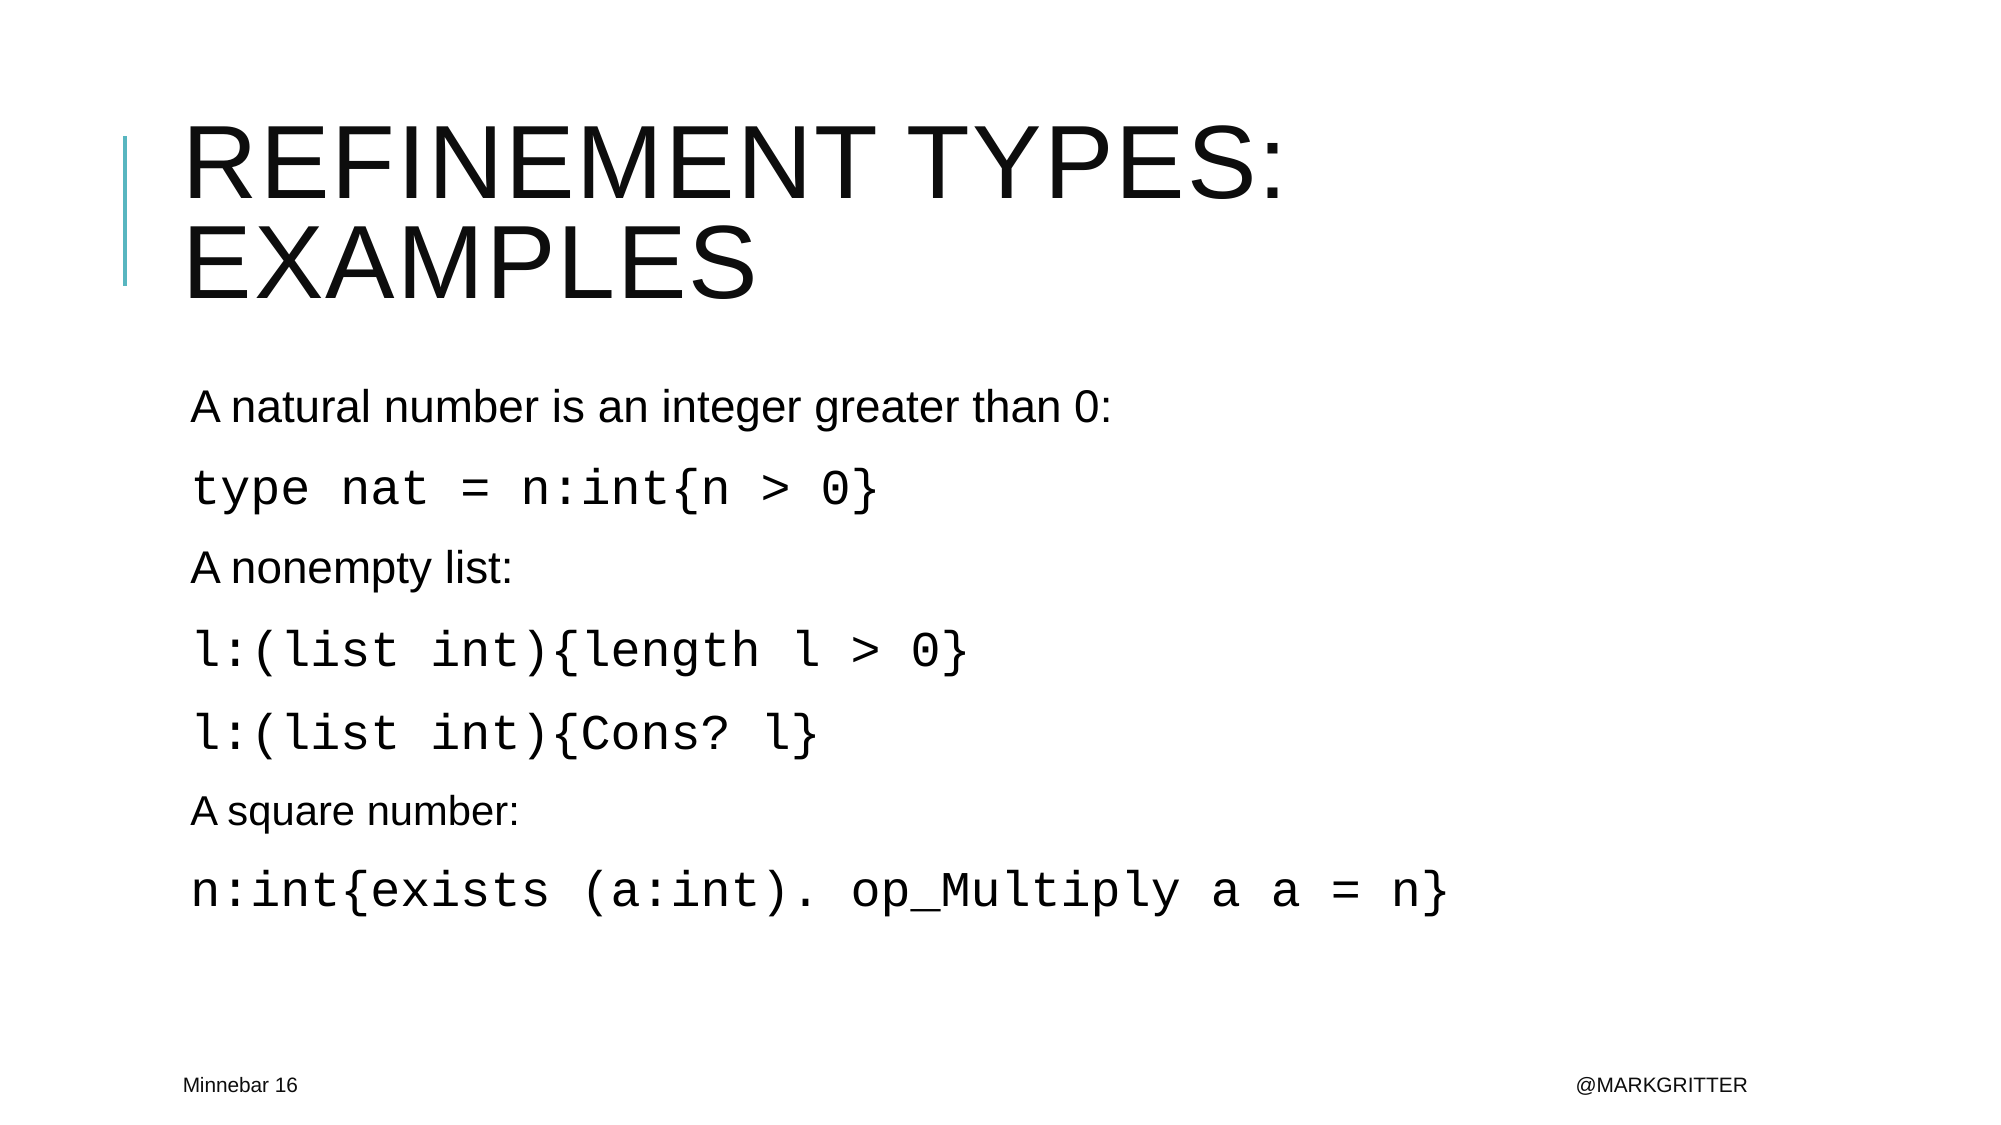

# Refinement types: examples
A natural number is an integer greater than 0:
type nat = n:int{n > 0}
A nonempty list:
l:(list int){length l > 0}
l:(list int){Cons? l}
A square number:
n:int{exists (a:int). op_Multiply a a = n}

Minnebar 16
@markgritter